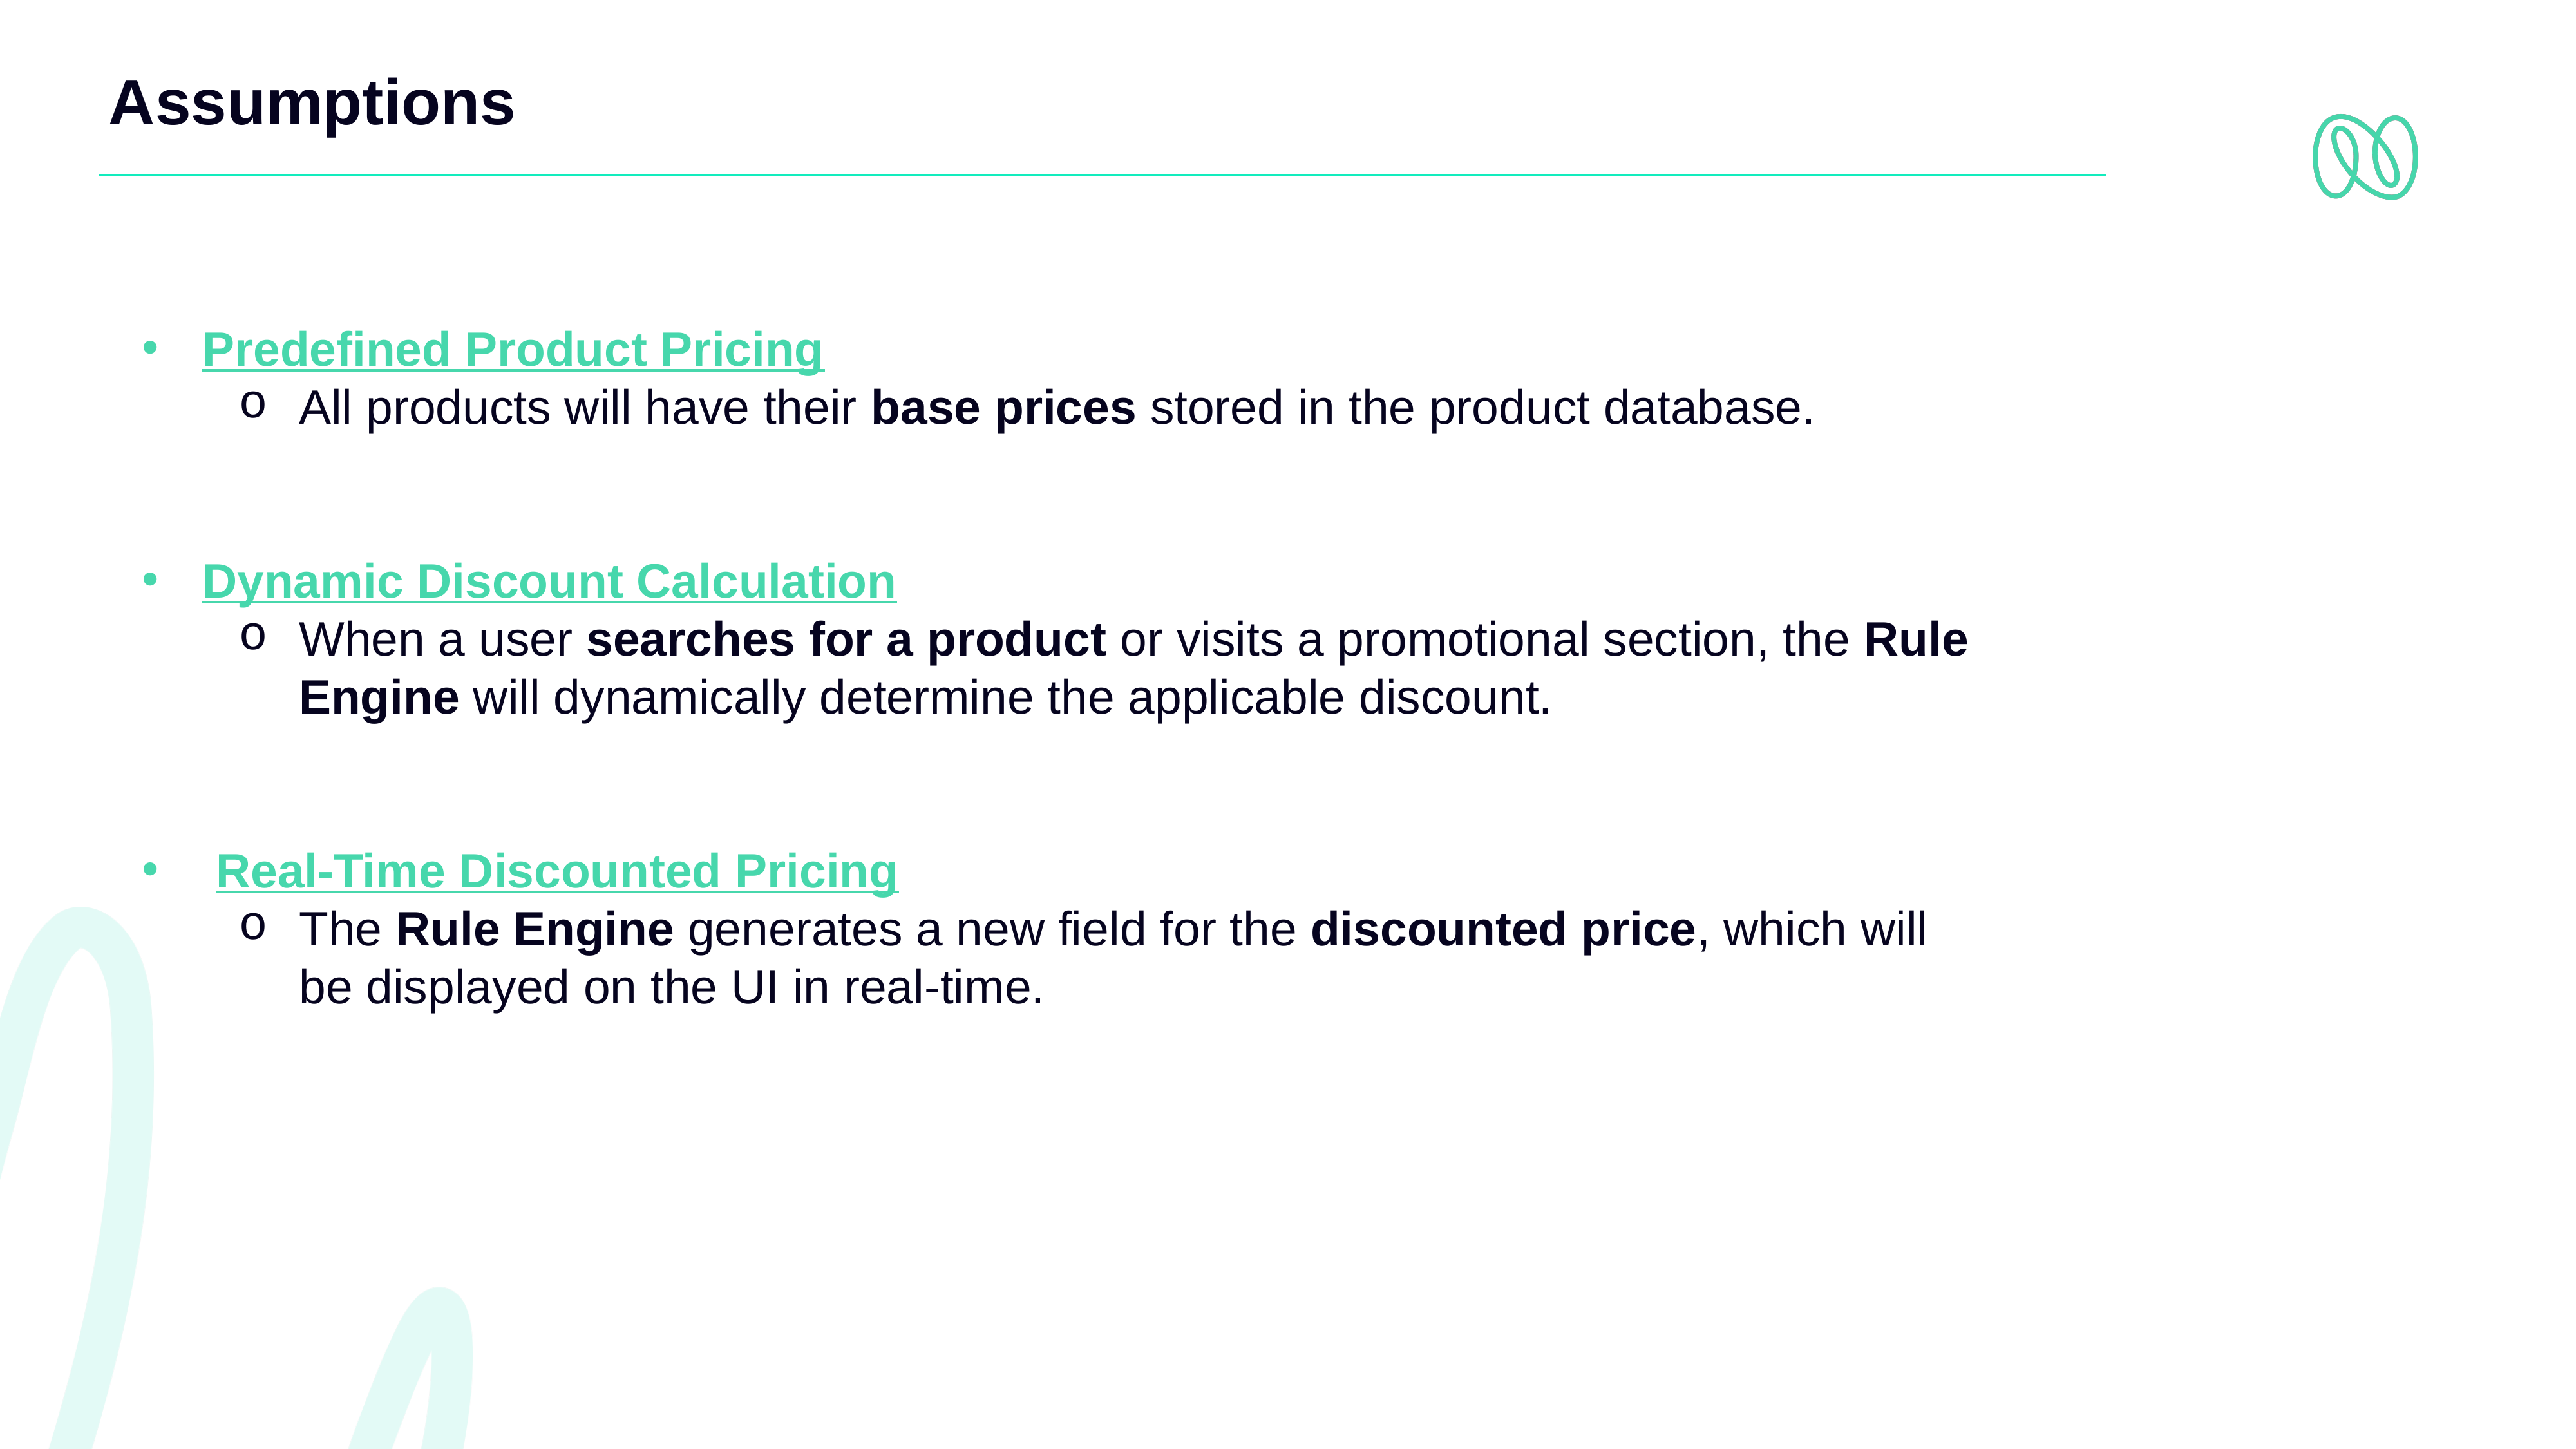

Assumptions

Predefined Product Pricing
All products will have their base prices stored in the product database.

Dynamic Discount Calculation
When a user searches for a product or visits a promotional section, the Rule Engine will dynamically determine the applicable discount.

 Real-Time Discounted Pricing
The Rule Engine generates a new field for the discounted price, which will be displayed on the UI in real-time.